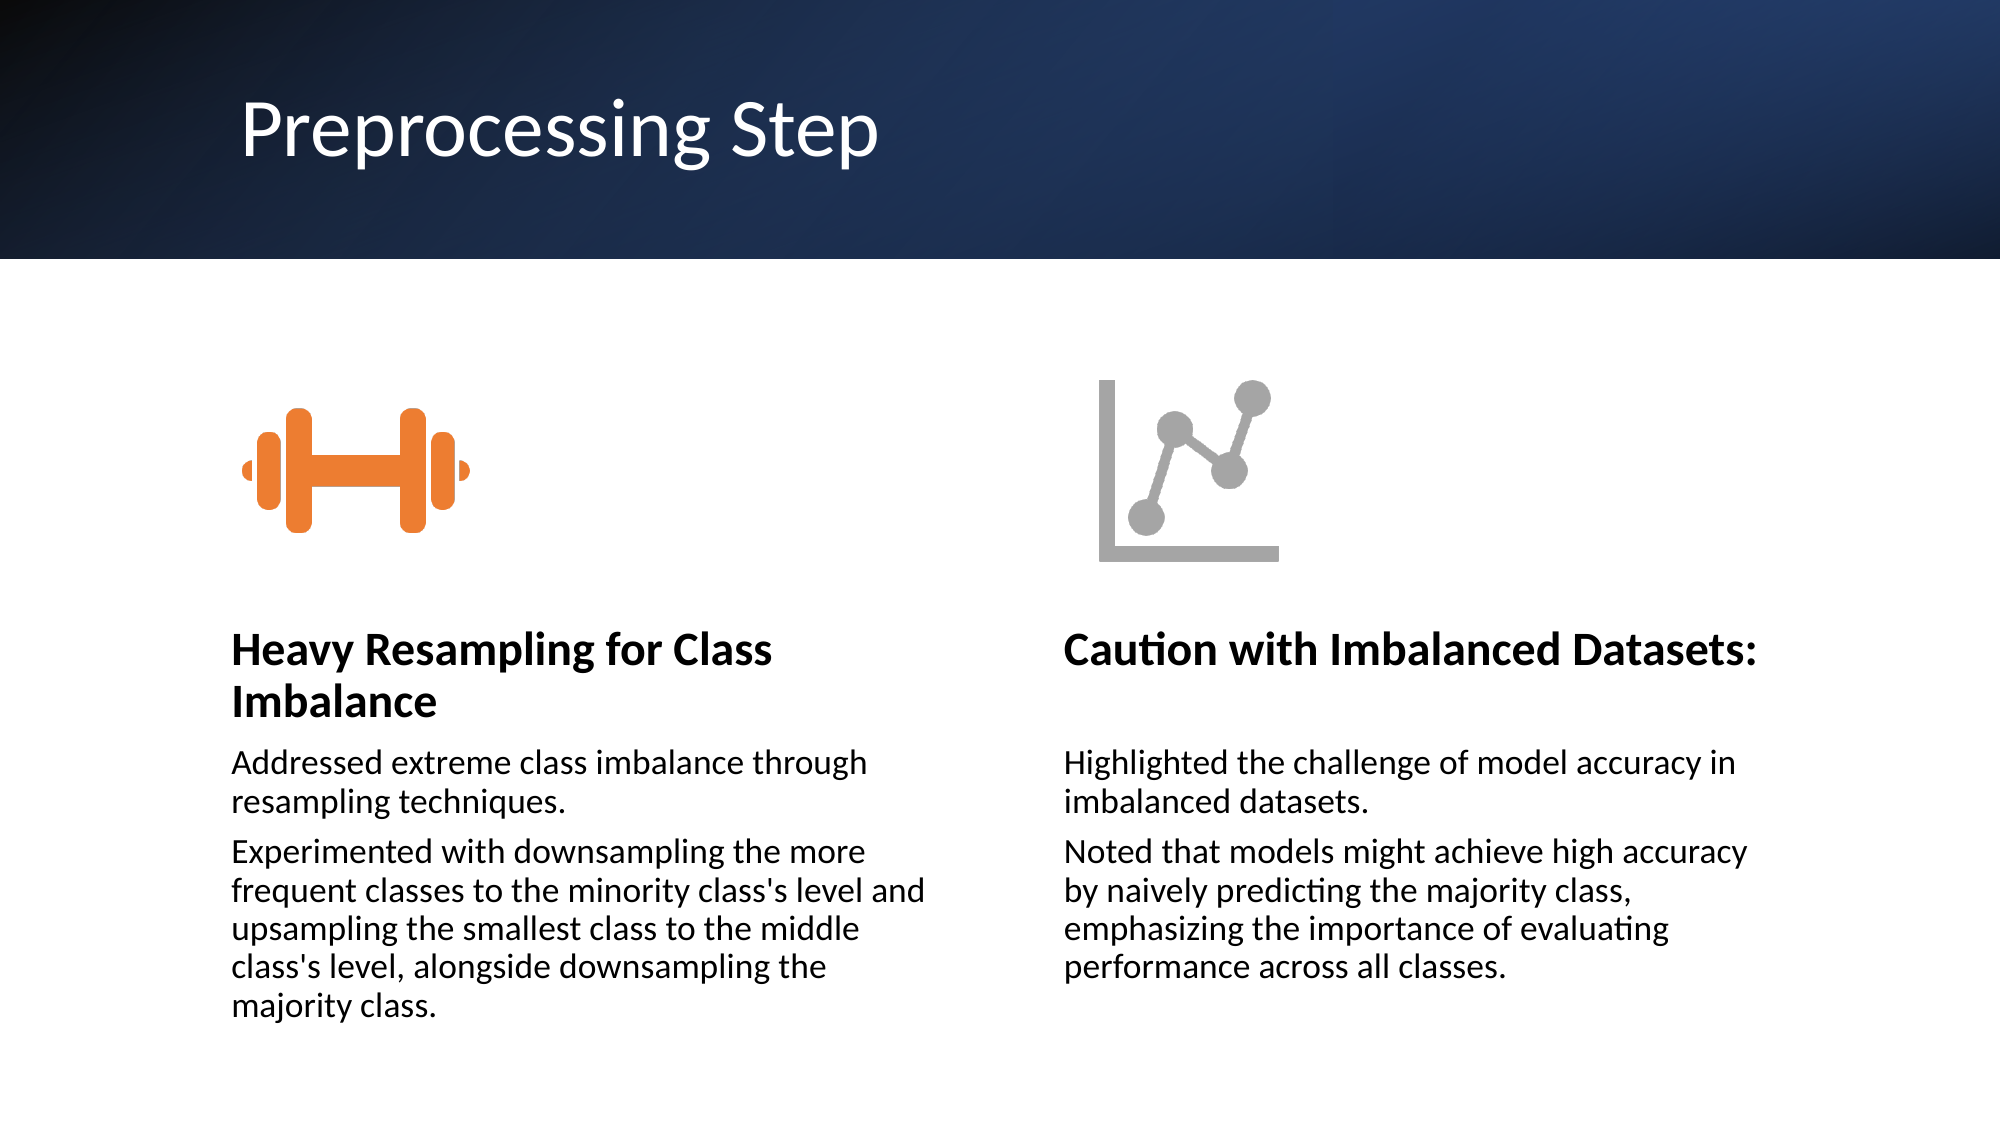

# Preprocessing Step
Heavy Resampling for Class Imbalance
Addressed extreme class imbalance through resampling techniques.
Experimented with downsampling the more frequent classes to the minority class's level and upsampling the smallest class to the middle class's level, alongside downsampling the majority class.
Caution with Imbalanced Datasets:
Highlighted the challenge of model accuracy in imbalanced datasets.
Noted that models might achieve high accuracy by naively predicting the majority class, emphasizing the importance of evaluating performance across all classes.